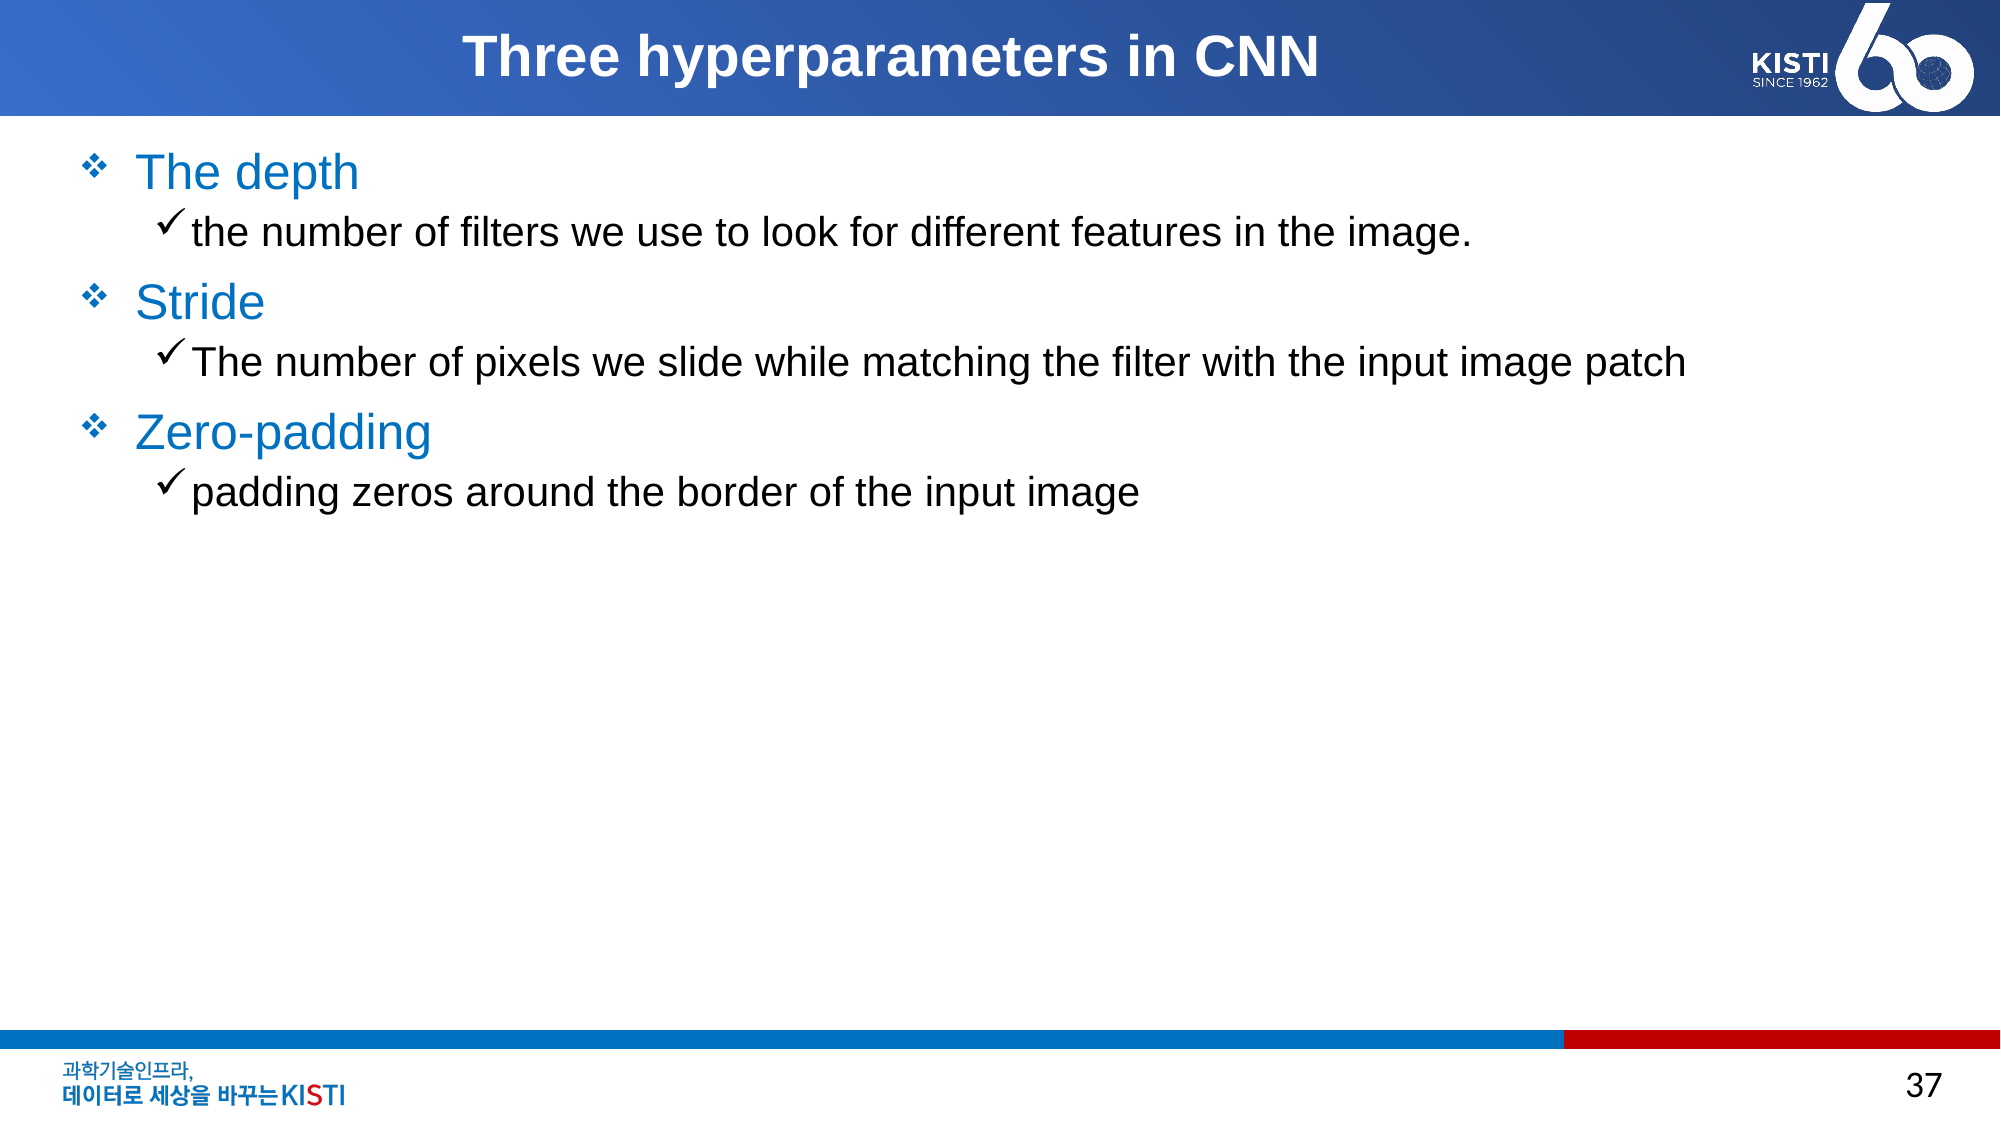

# Three hyperparameters in CNN
The depth
the number of filters we use to look for different features in the image.
Stride
The number of pixels we slide while matching the filter with the input image patch
Zero-padding
padding zeros around the border of the input image

37